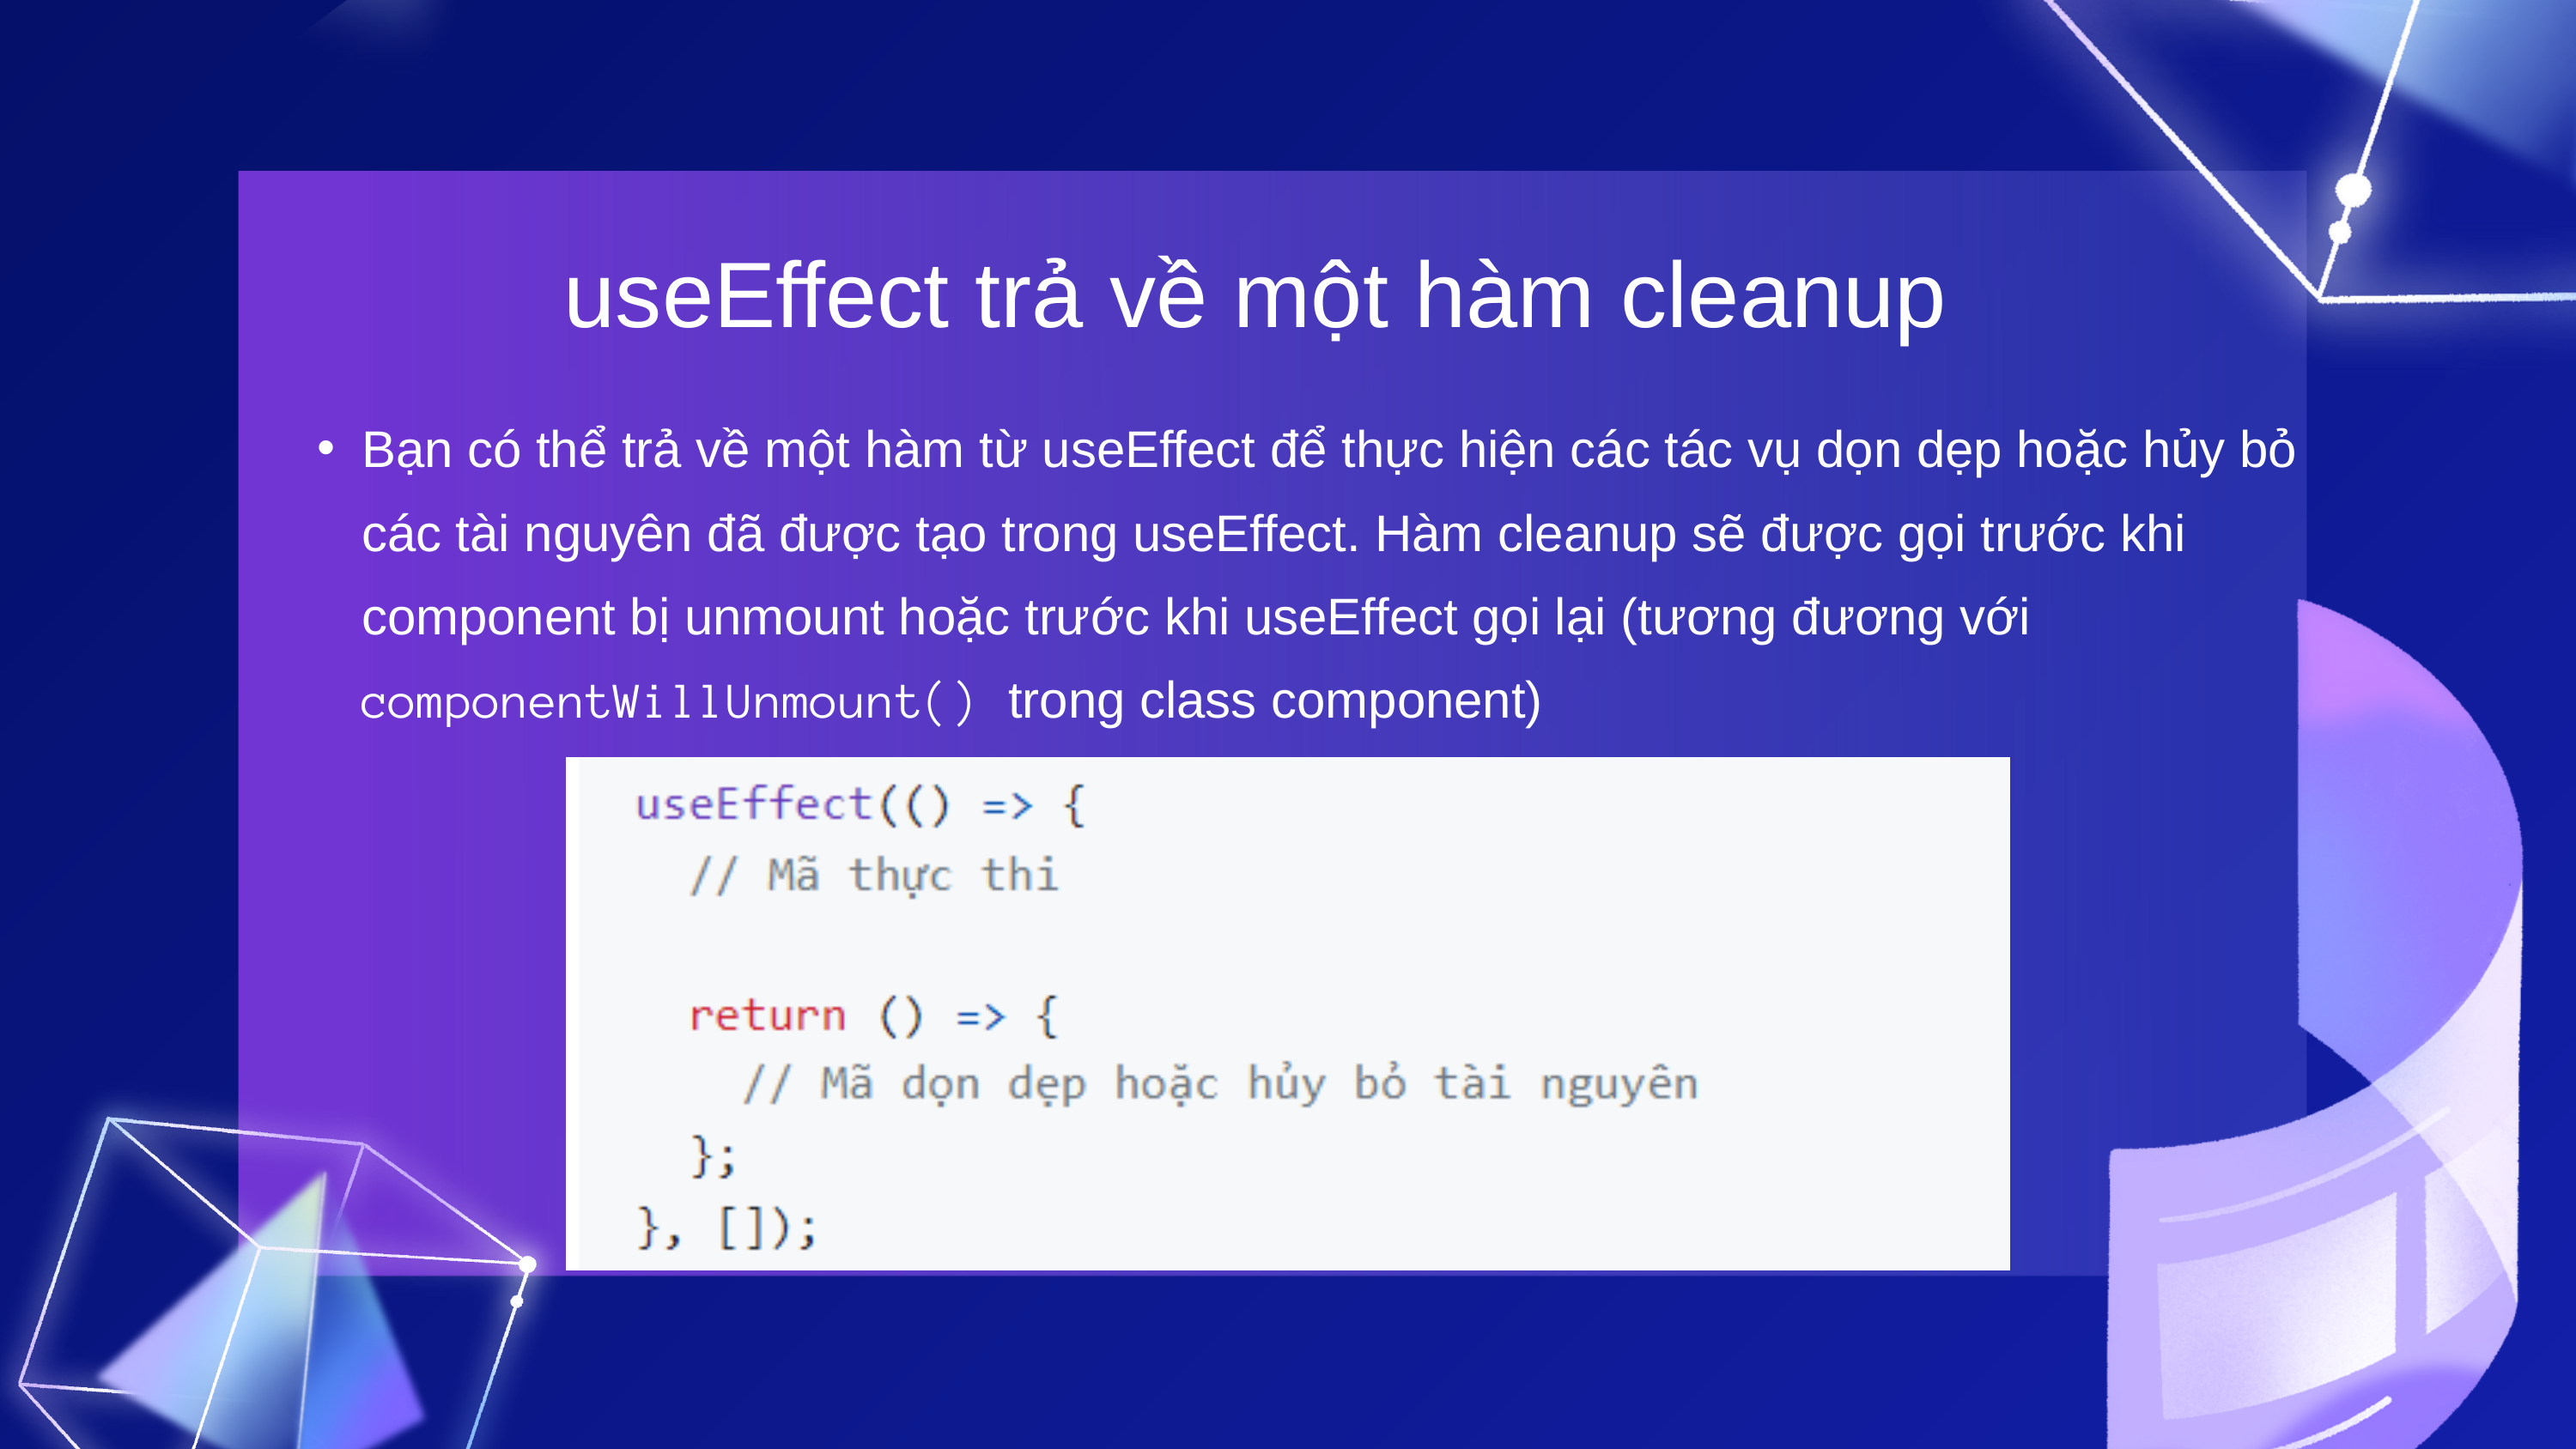

useEffect trả về một hàm cleanup
Bạn có thể trả về một hàm từ useEffect để thực hiện các tác vụ dọn dẹp hoặc hủy bỏ các tài nguyên đã được tạo trong useEffect. Hàm cleanup sẽ được gọi trước khi component bị unmount hoặc trước khi useEffect gọi lại (tương đương với componentWillUnmount() trong class component)